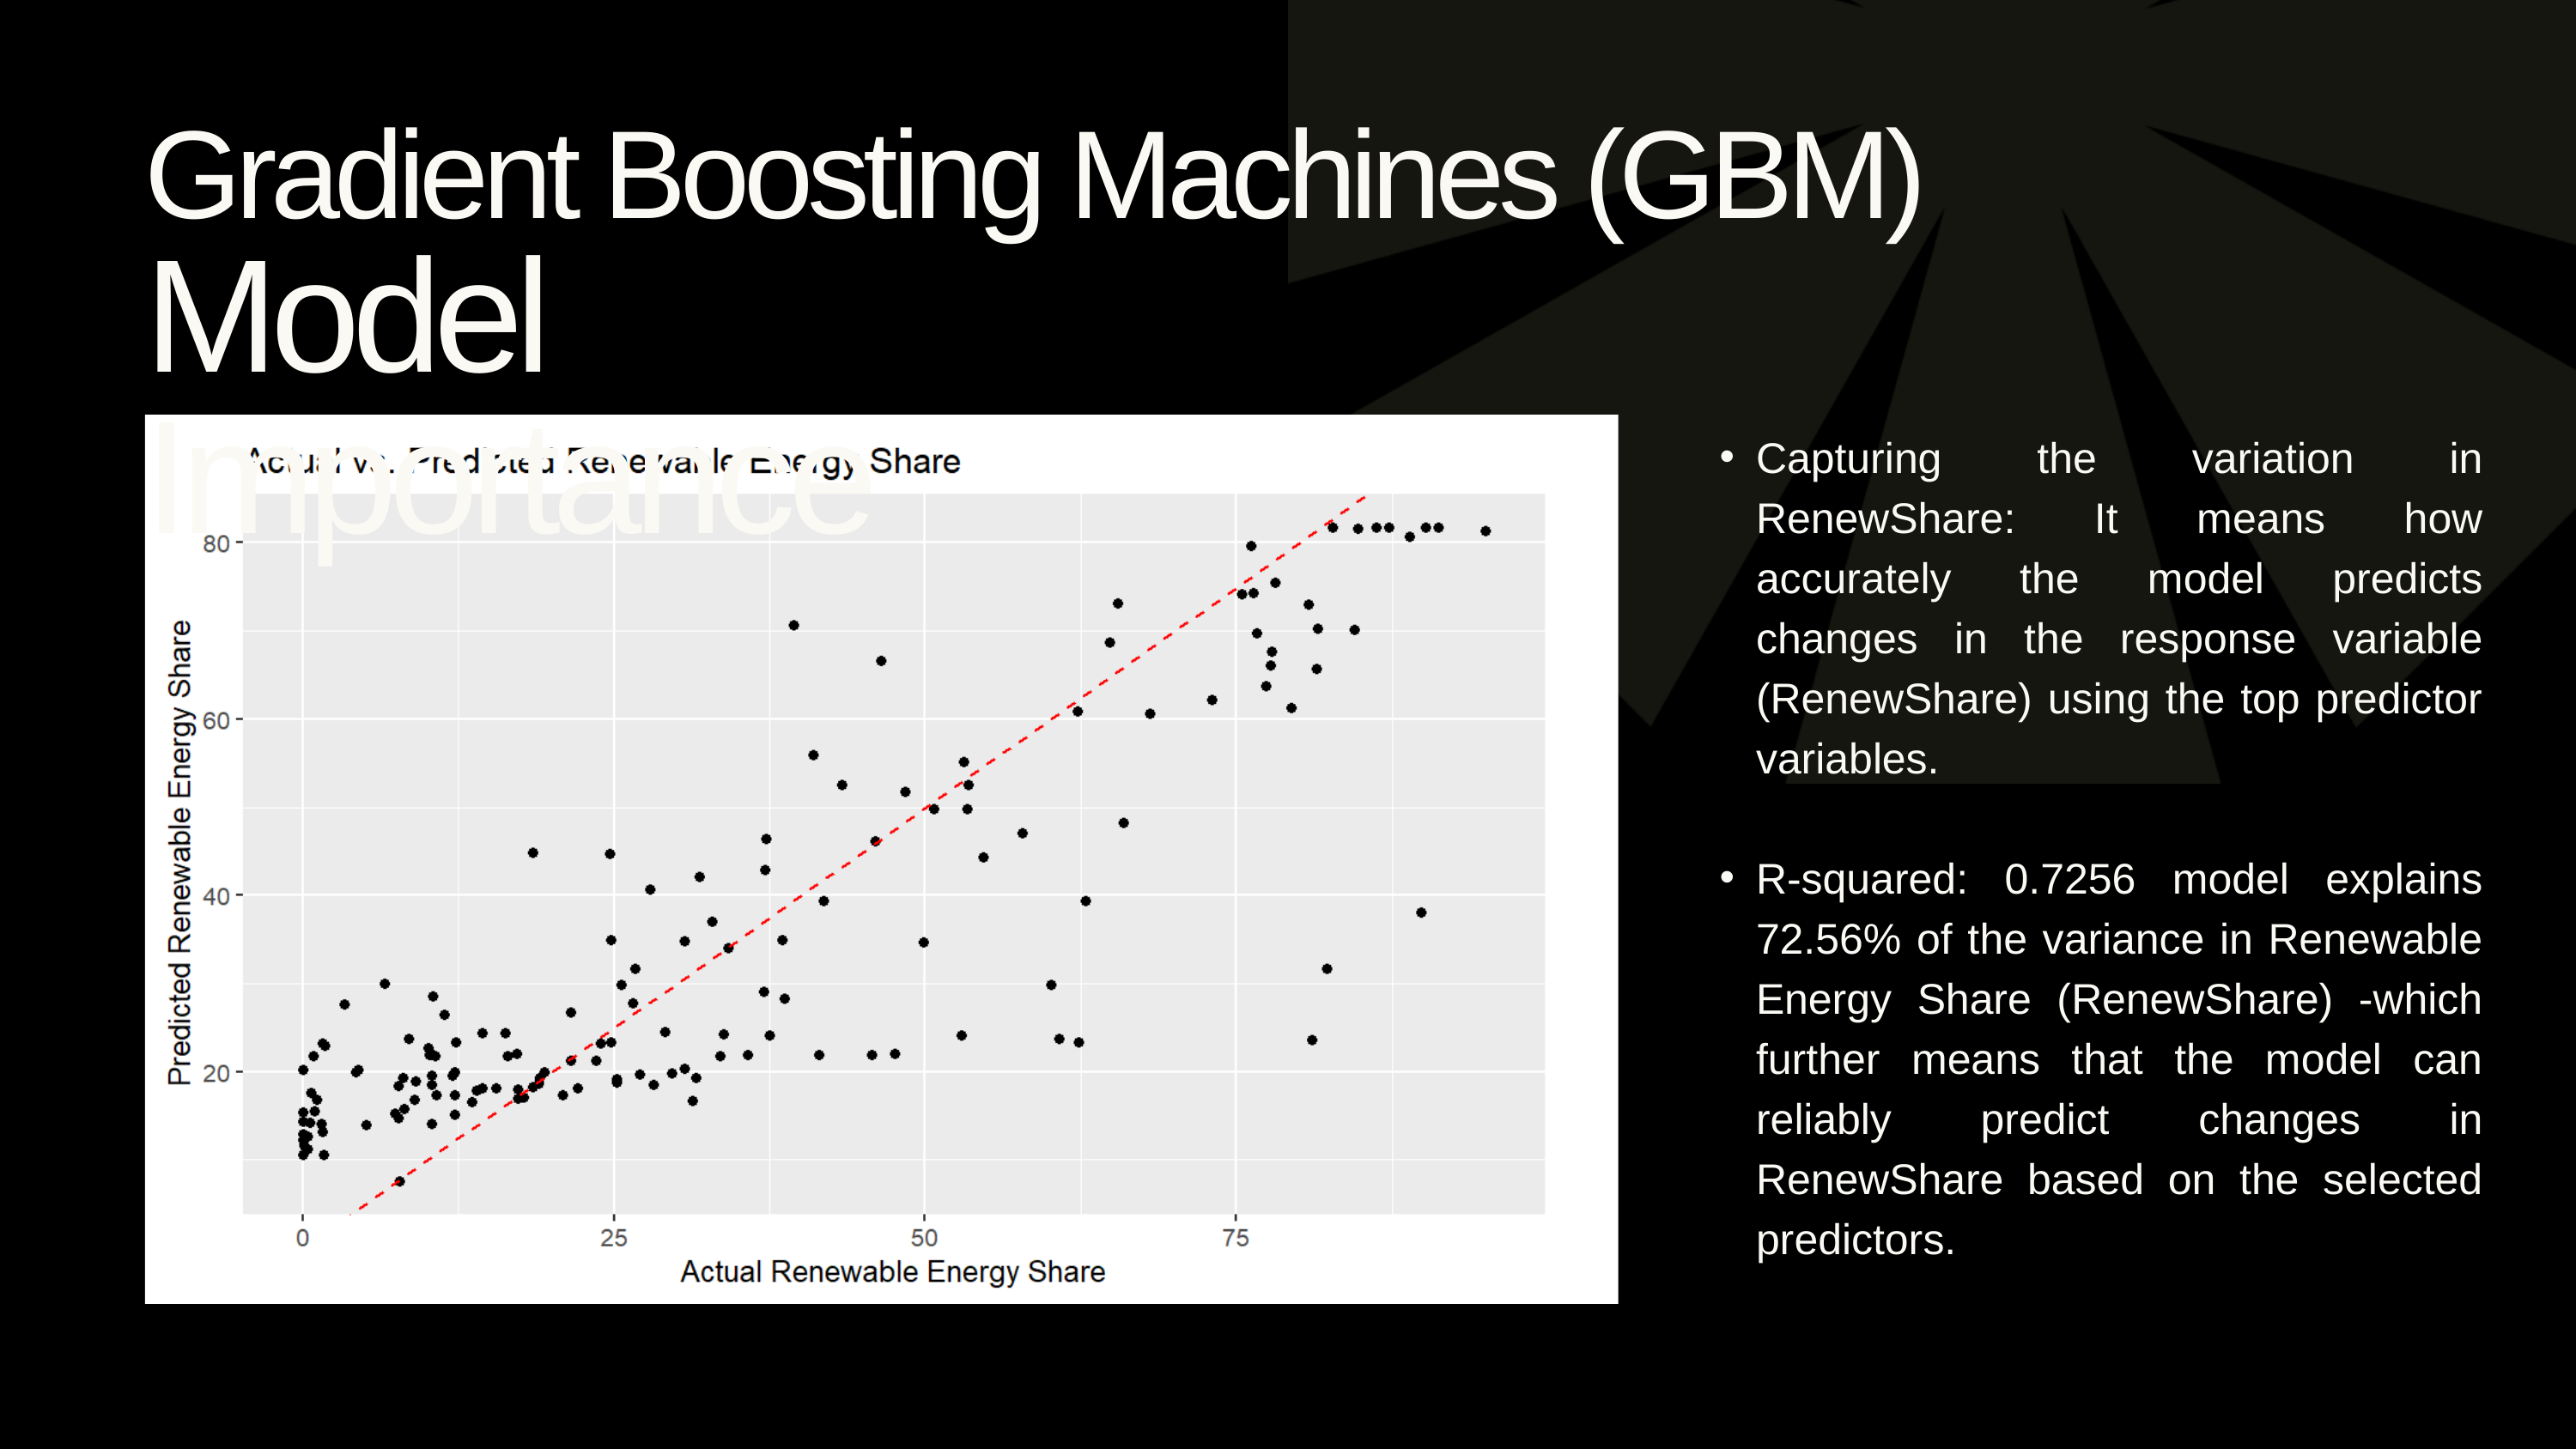

Gradient Boosting Machines (GBM)
Model Importance

Capturing the variation in RenewShare: It means how accurately the model predicts changes in the response variable (RenewShare) using the top predictor variables.

R-squared: 0.7256 model explains 72.56% of the variance in Renewable Energy Share (RenewShare) -which further means that the model can reliably predict changes in RenewShare based on the selected predictors.